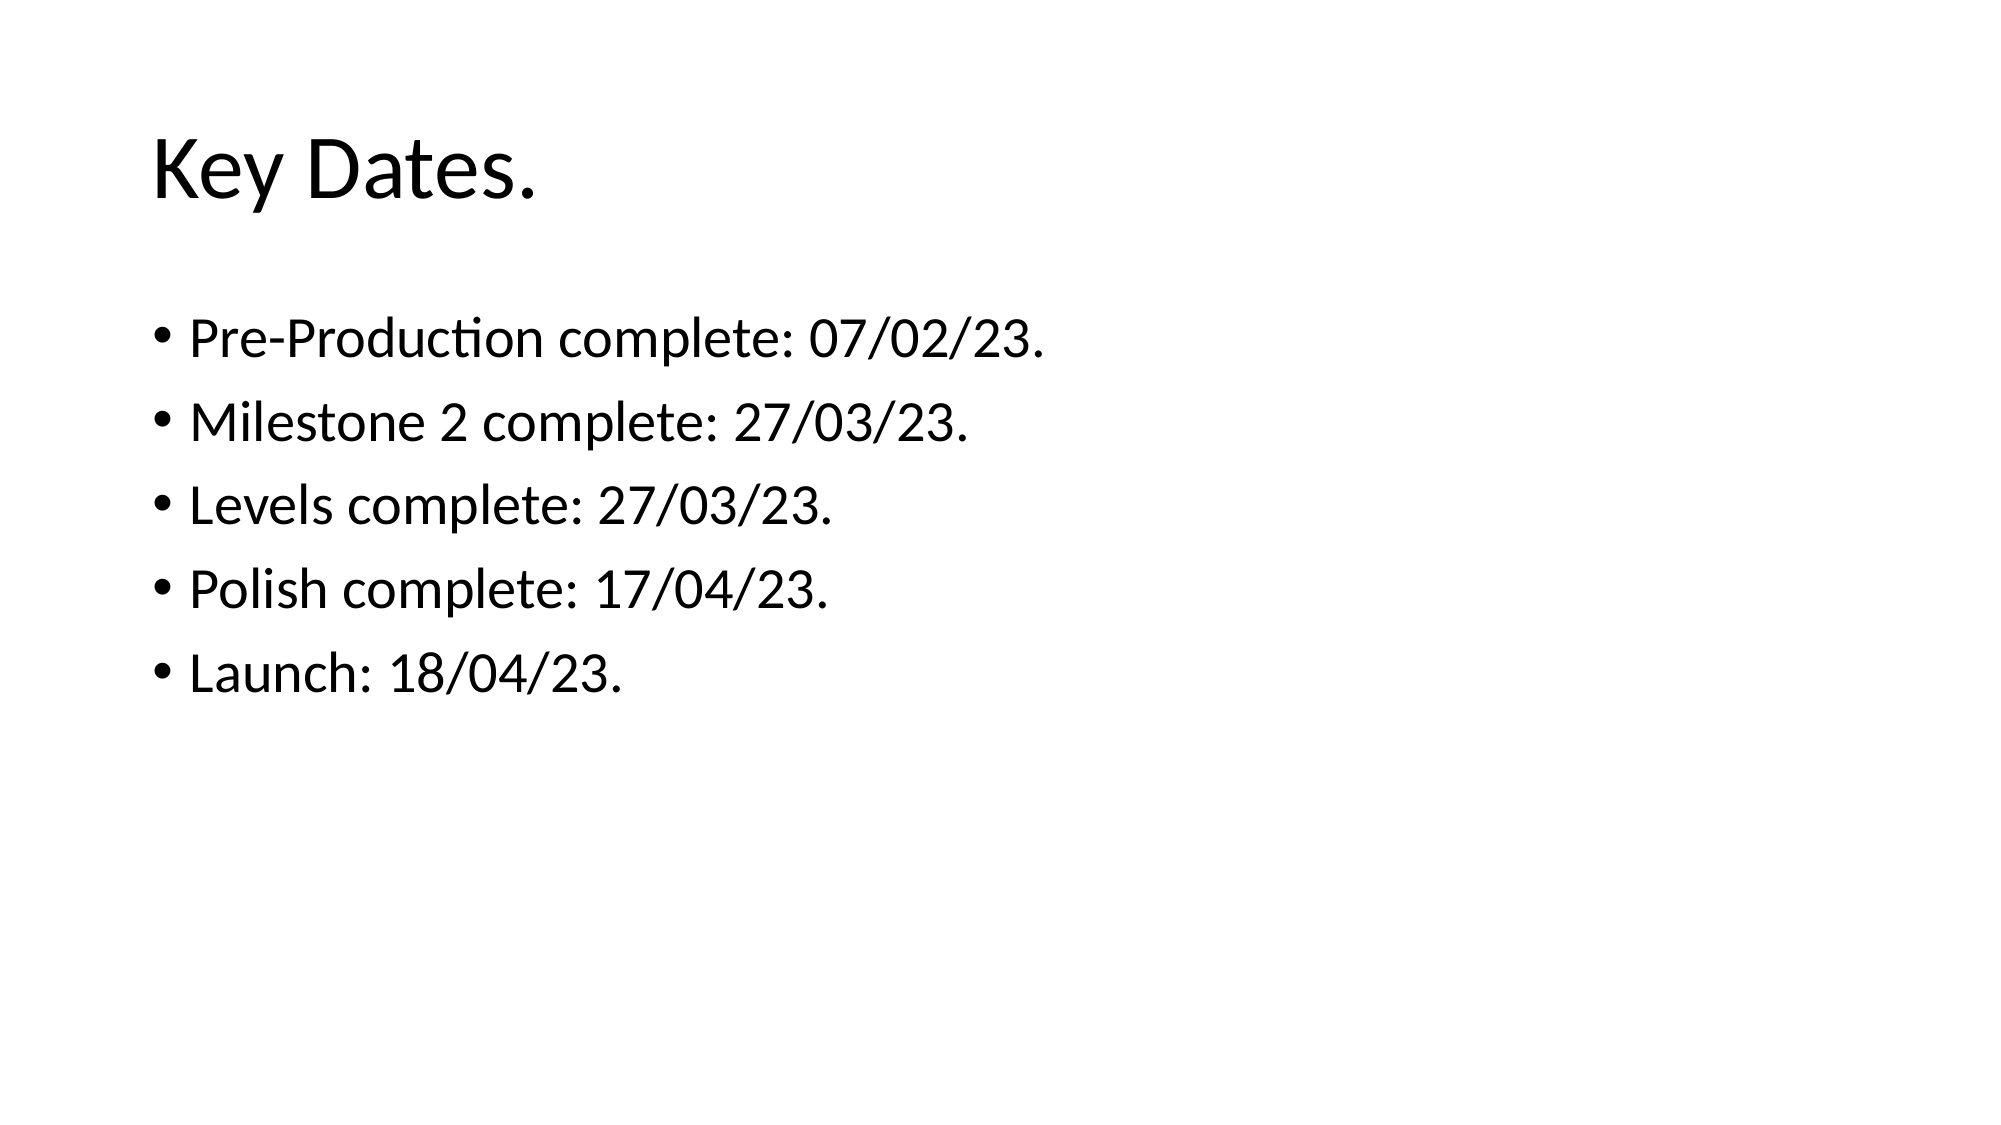

# Key Dates.
Pre-Production complete: 07/02/23.
Milestone 2 complete: 27/03/23.
Levels complete: 27/03/23.
Polish complete: 17/04/23.
Launch: 18/04/23.